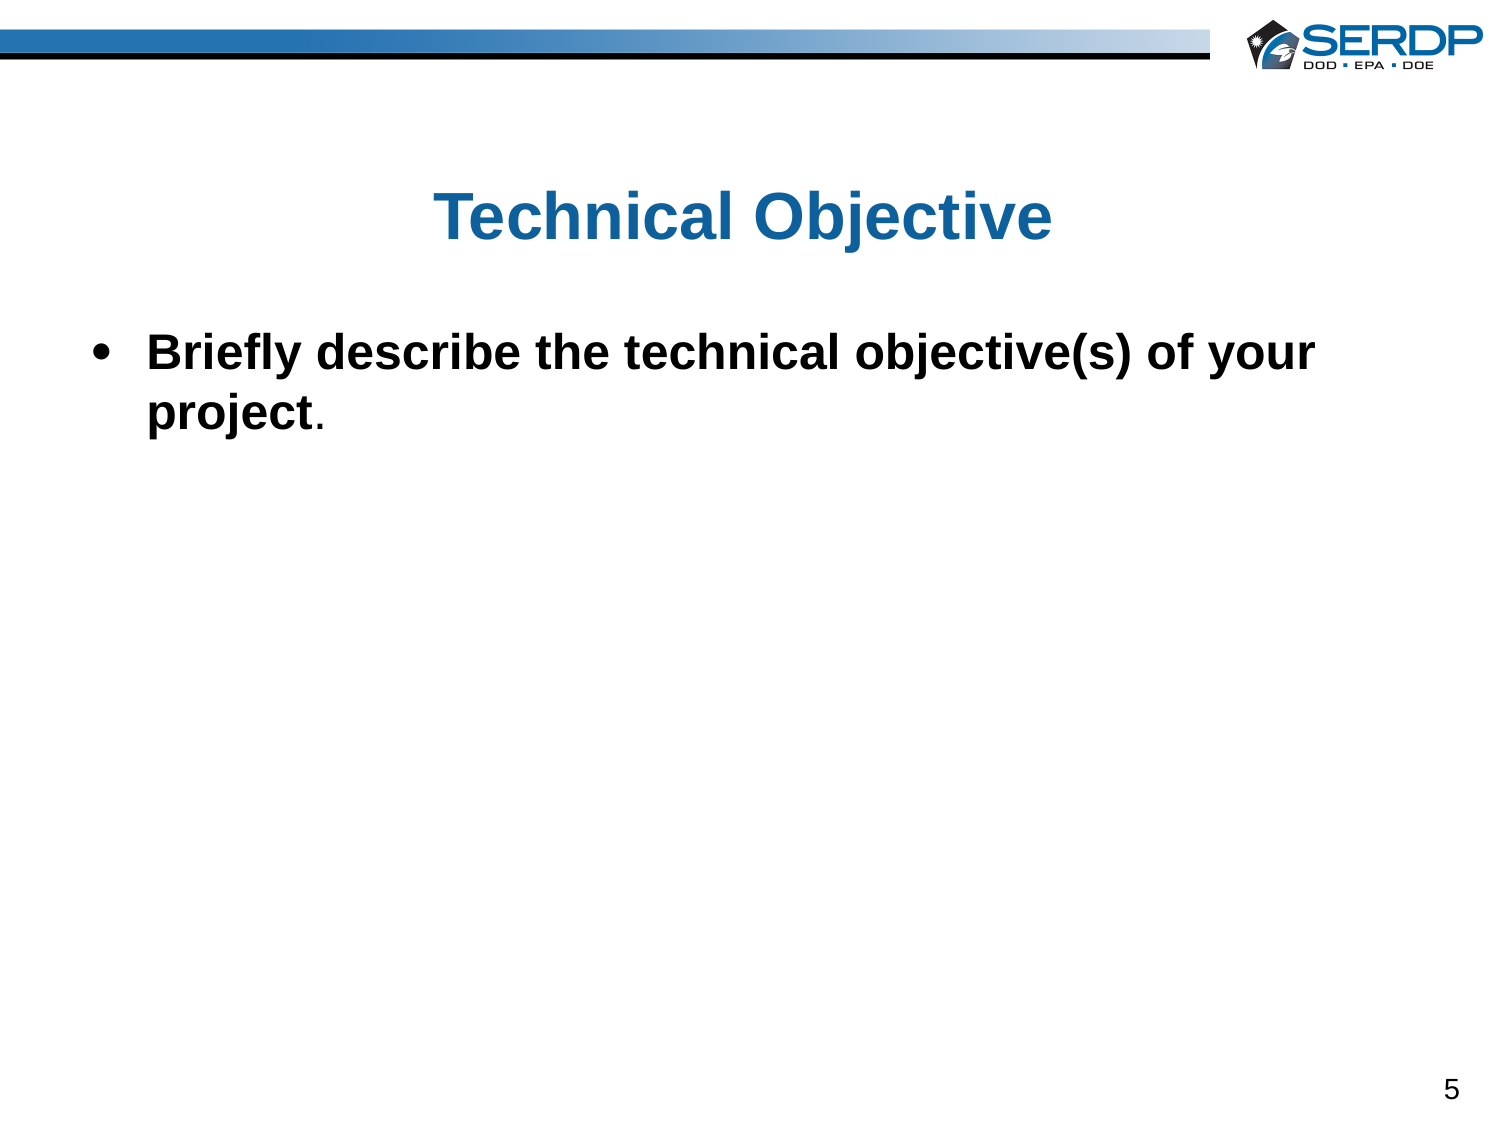

# Technical Objective
Briefly describe the technical objective(s) of your project.

5